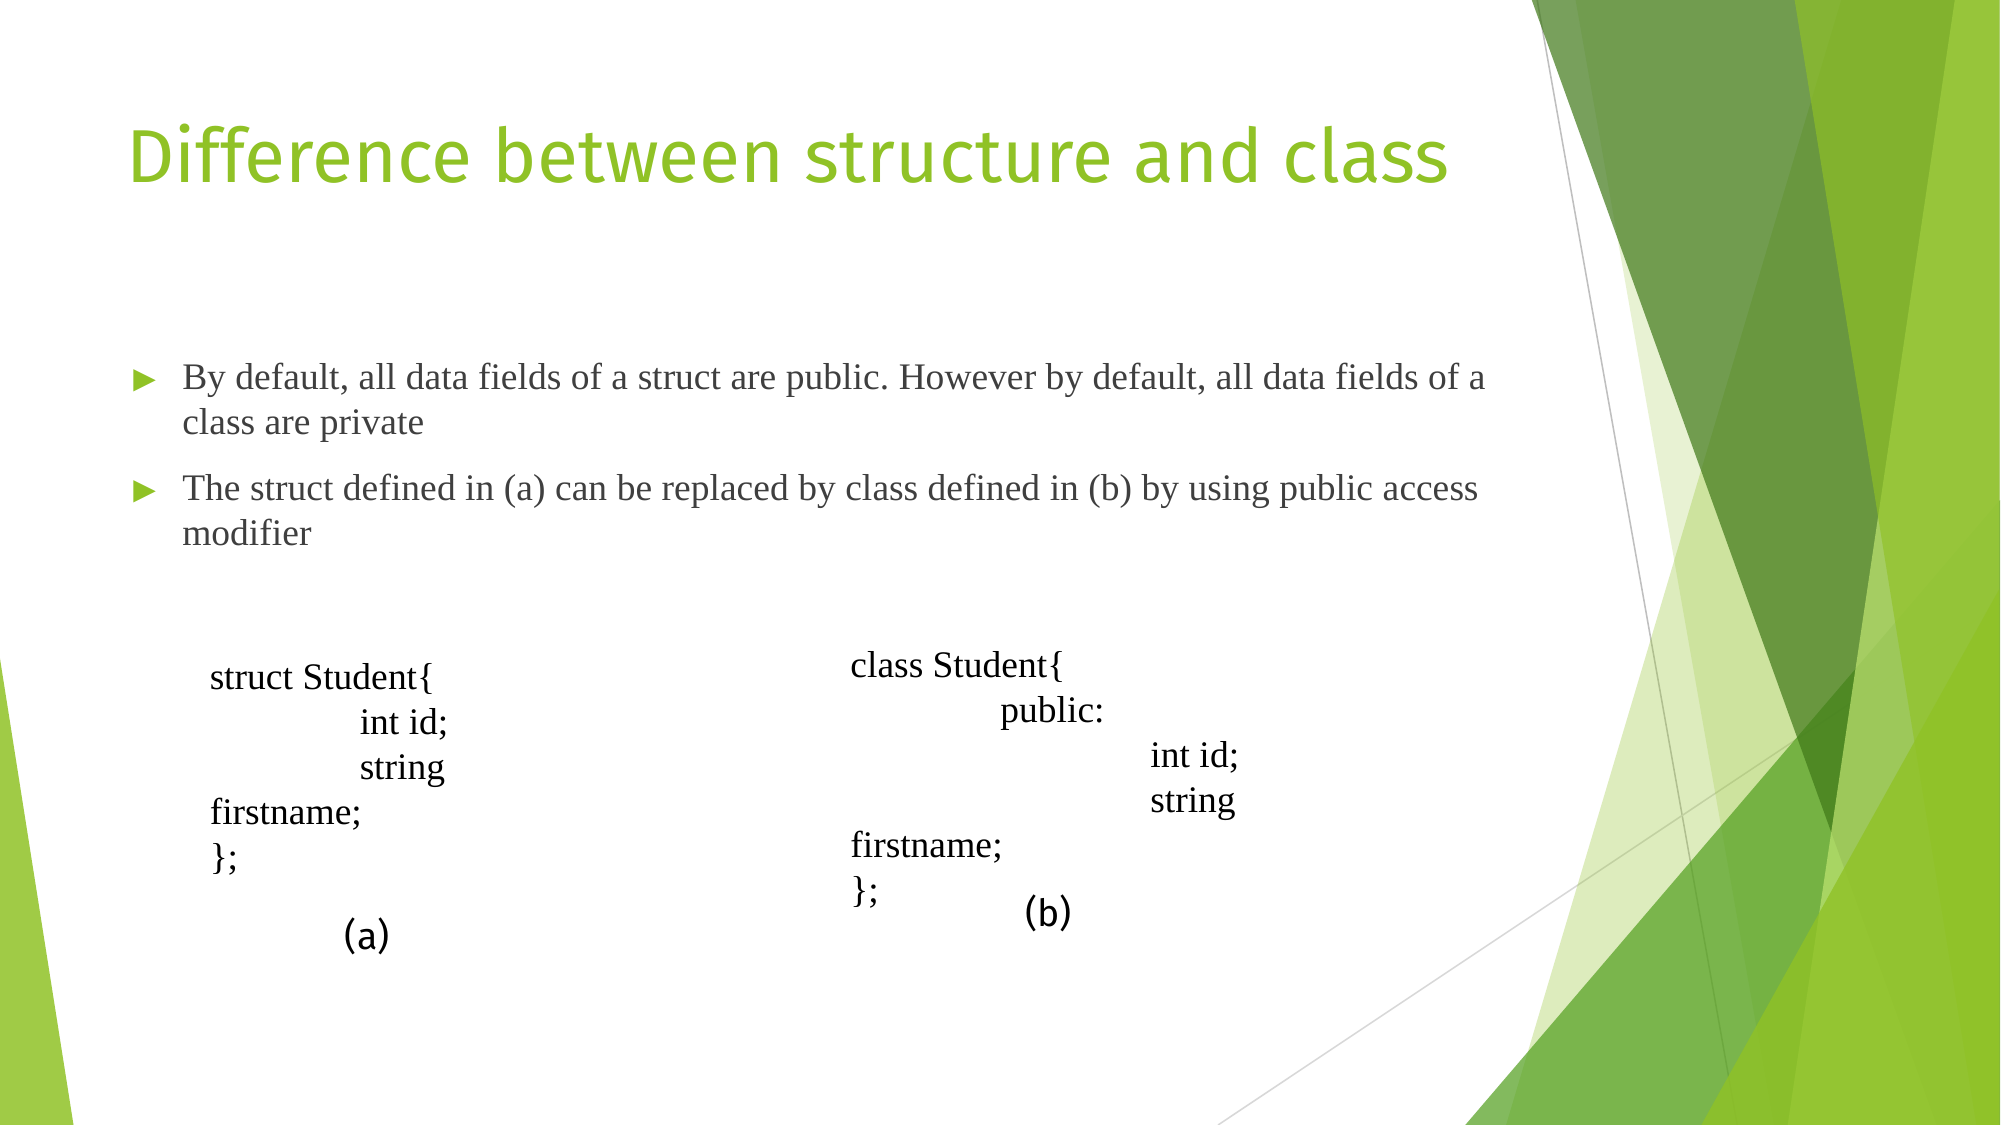

# Difference between structure and class
By default, all data fields of a struct are public. However by default, all data fields of a class are private
The struct defined in (a) can be replaced by class defined in (b) by using public access modifier
class Student{
	public:
		int id;
		string firstname;
};
struct Student{
	int id;
	string firstname;
};
(b)
(a)